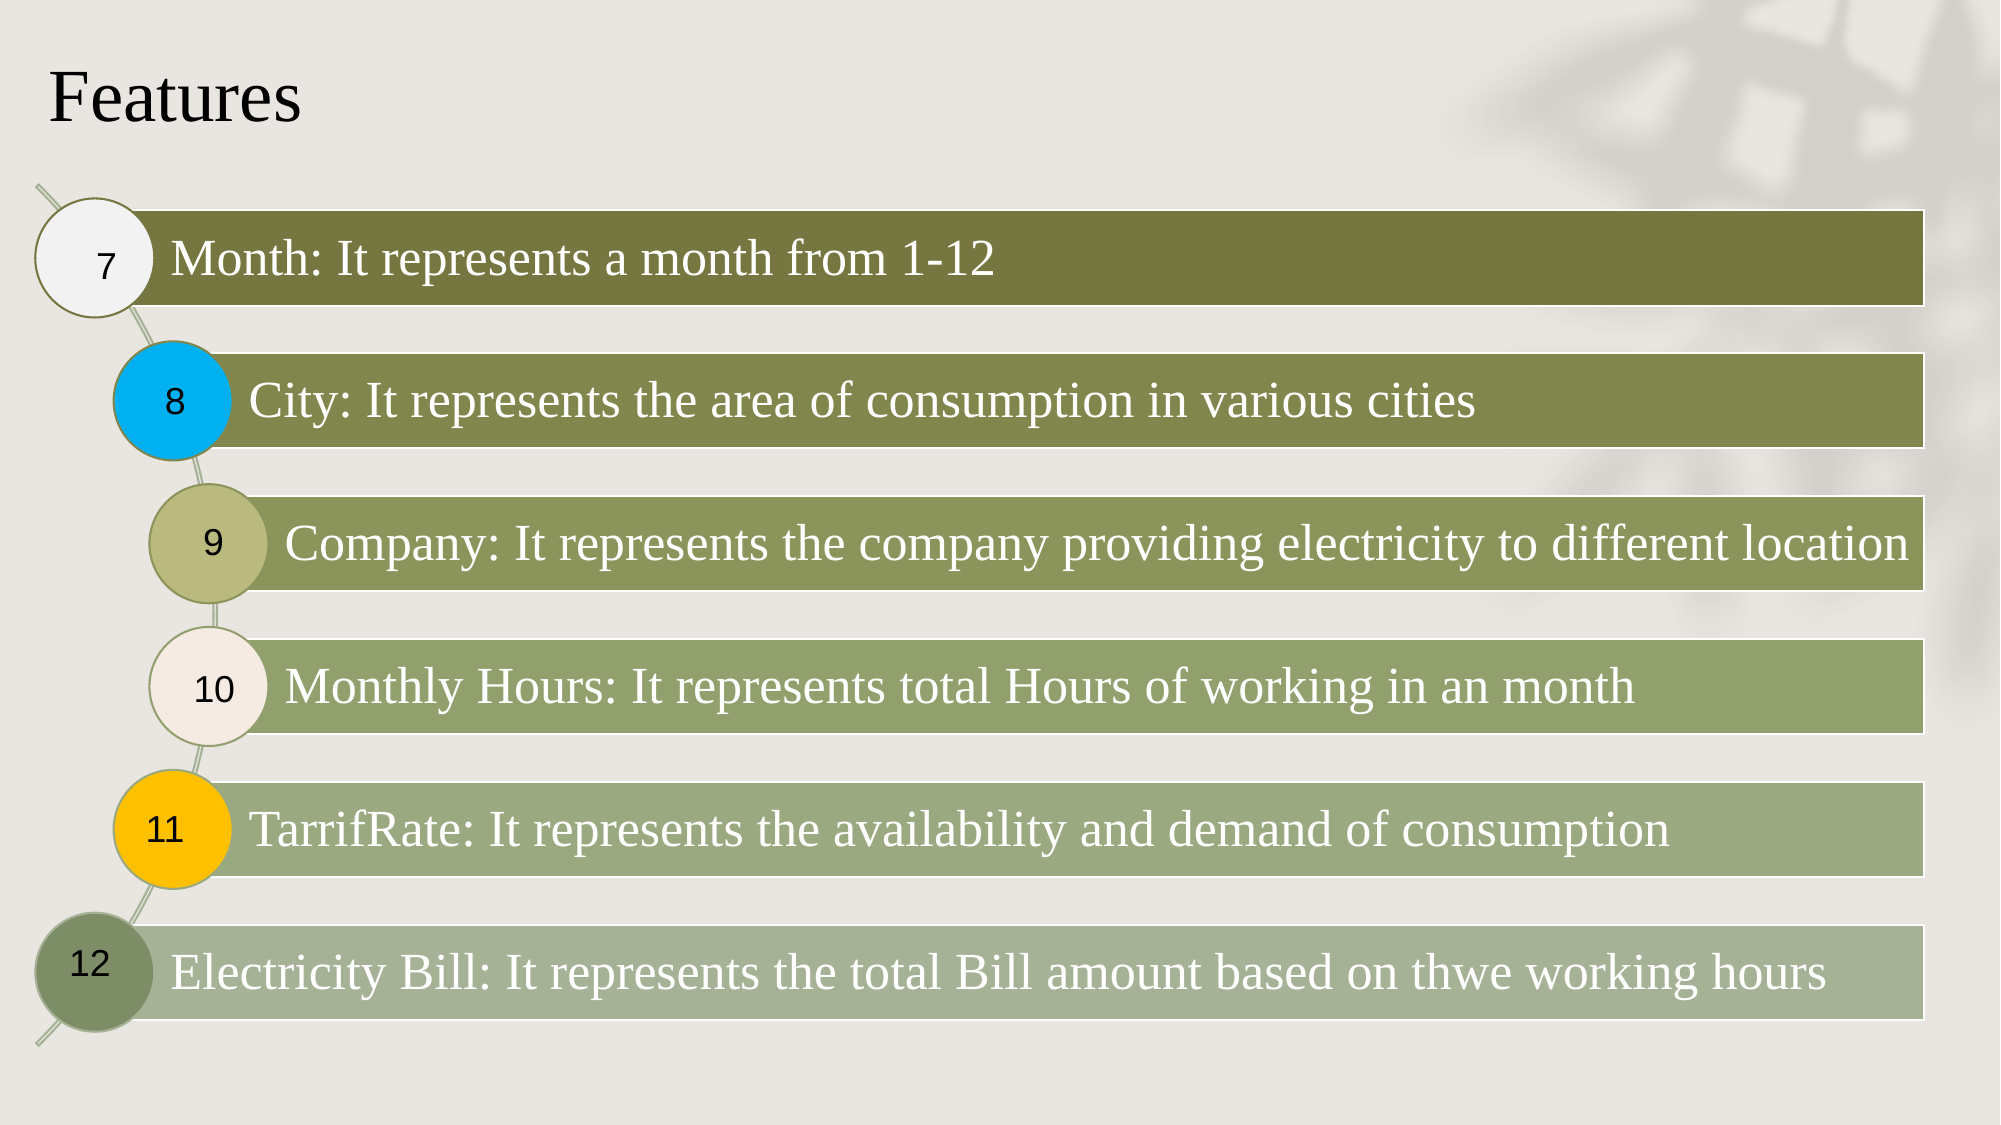

# Features
Month: It represents a month from 1-12
City: It represents the area of consumption in various cities
Company: It represents the company providing electricity to different location
Monthly Hours: It represents total Hours of working in an month
TarrifRate: It represents the availability and demand of consumption
Electricity Bill: It represents the total Bill amount based on thwe working hours
7
8
9
10
11
12